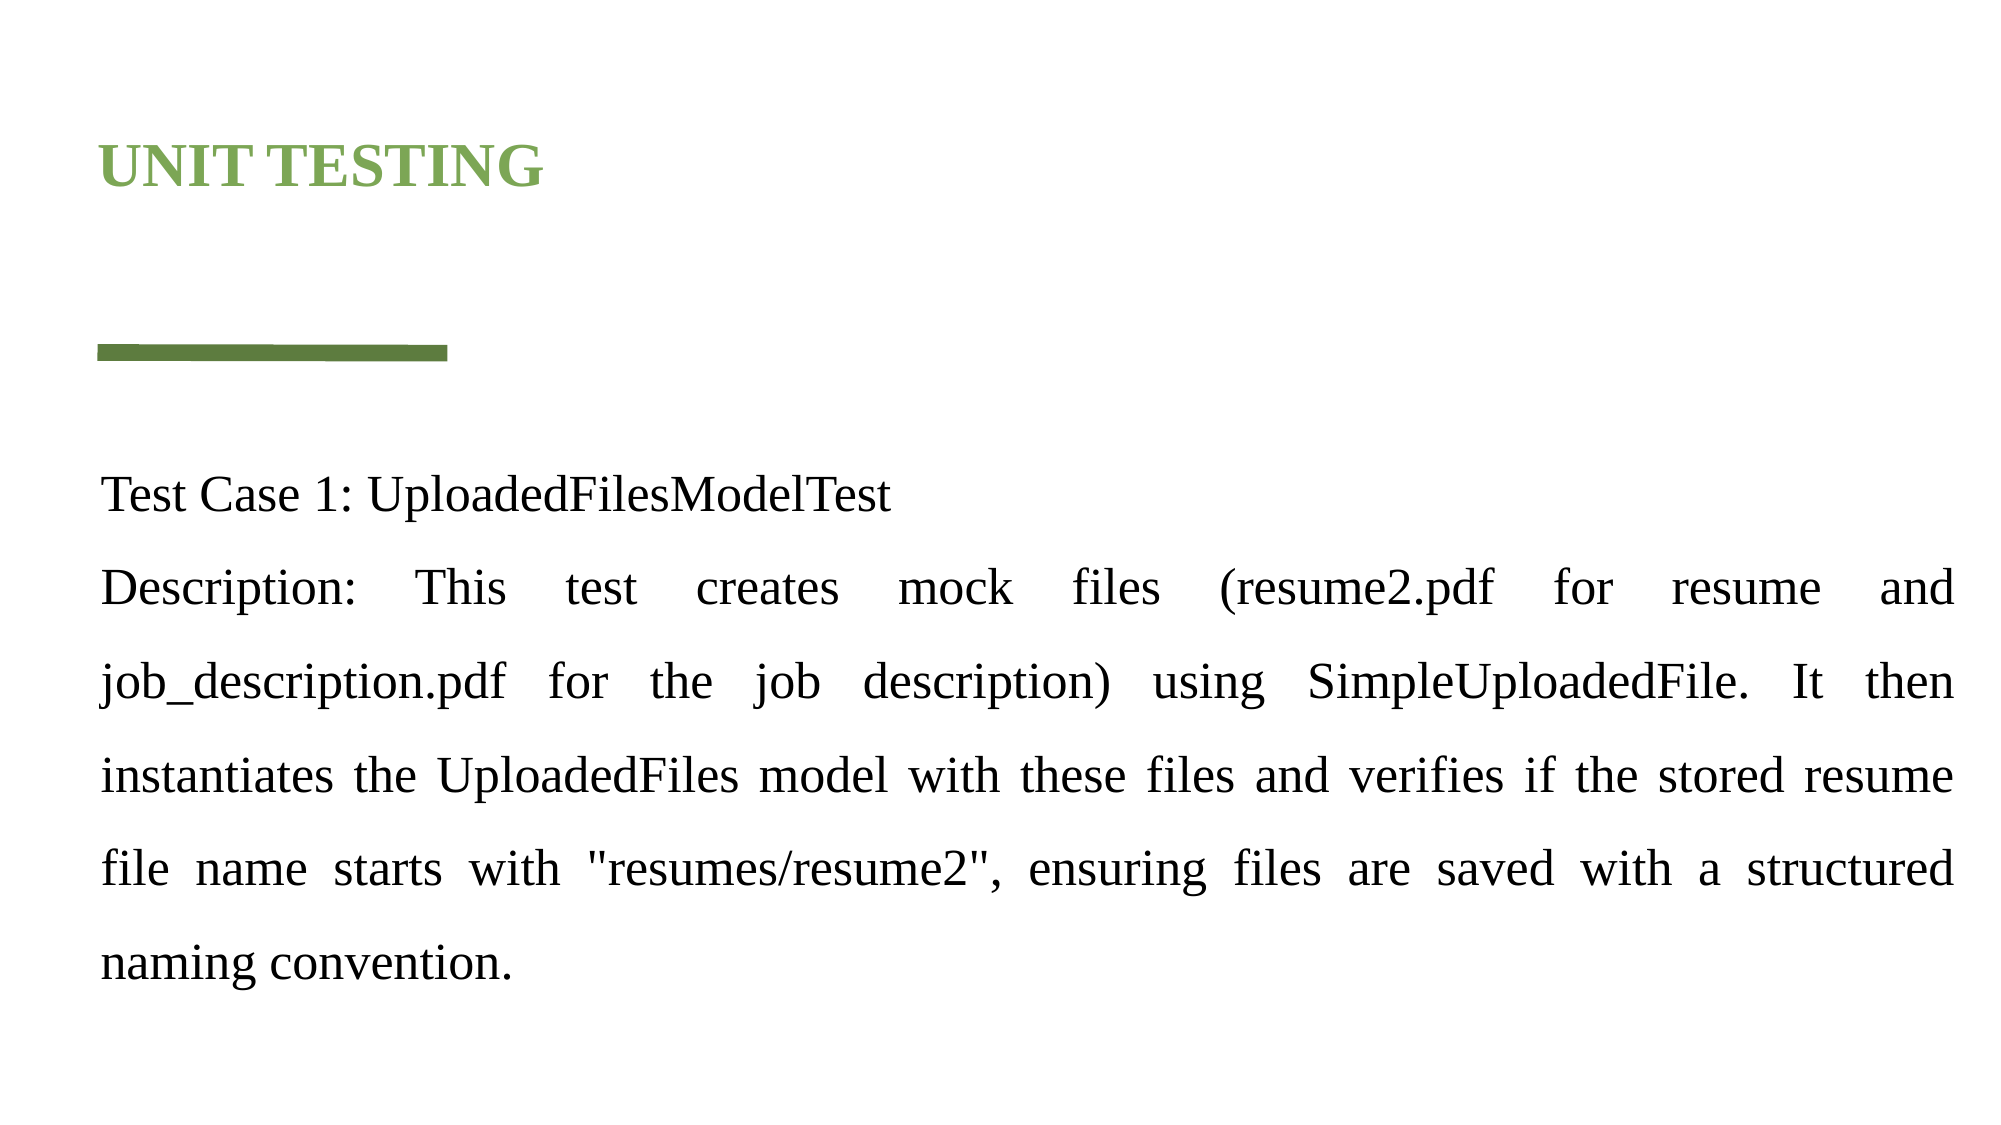

# UNIT TESTING
Test Case 1: UploadedFilesModelTest
Description: This test creates mock files (resume2.pdf for resume and job_description.pdf for the job description) using SimpleUploadedFile. It then instantiates the UploadedFiles model with these files and verifies if the stored resume file name starts with "resumes/resume2", ensuring files are saved with a structured naming convention.